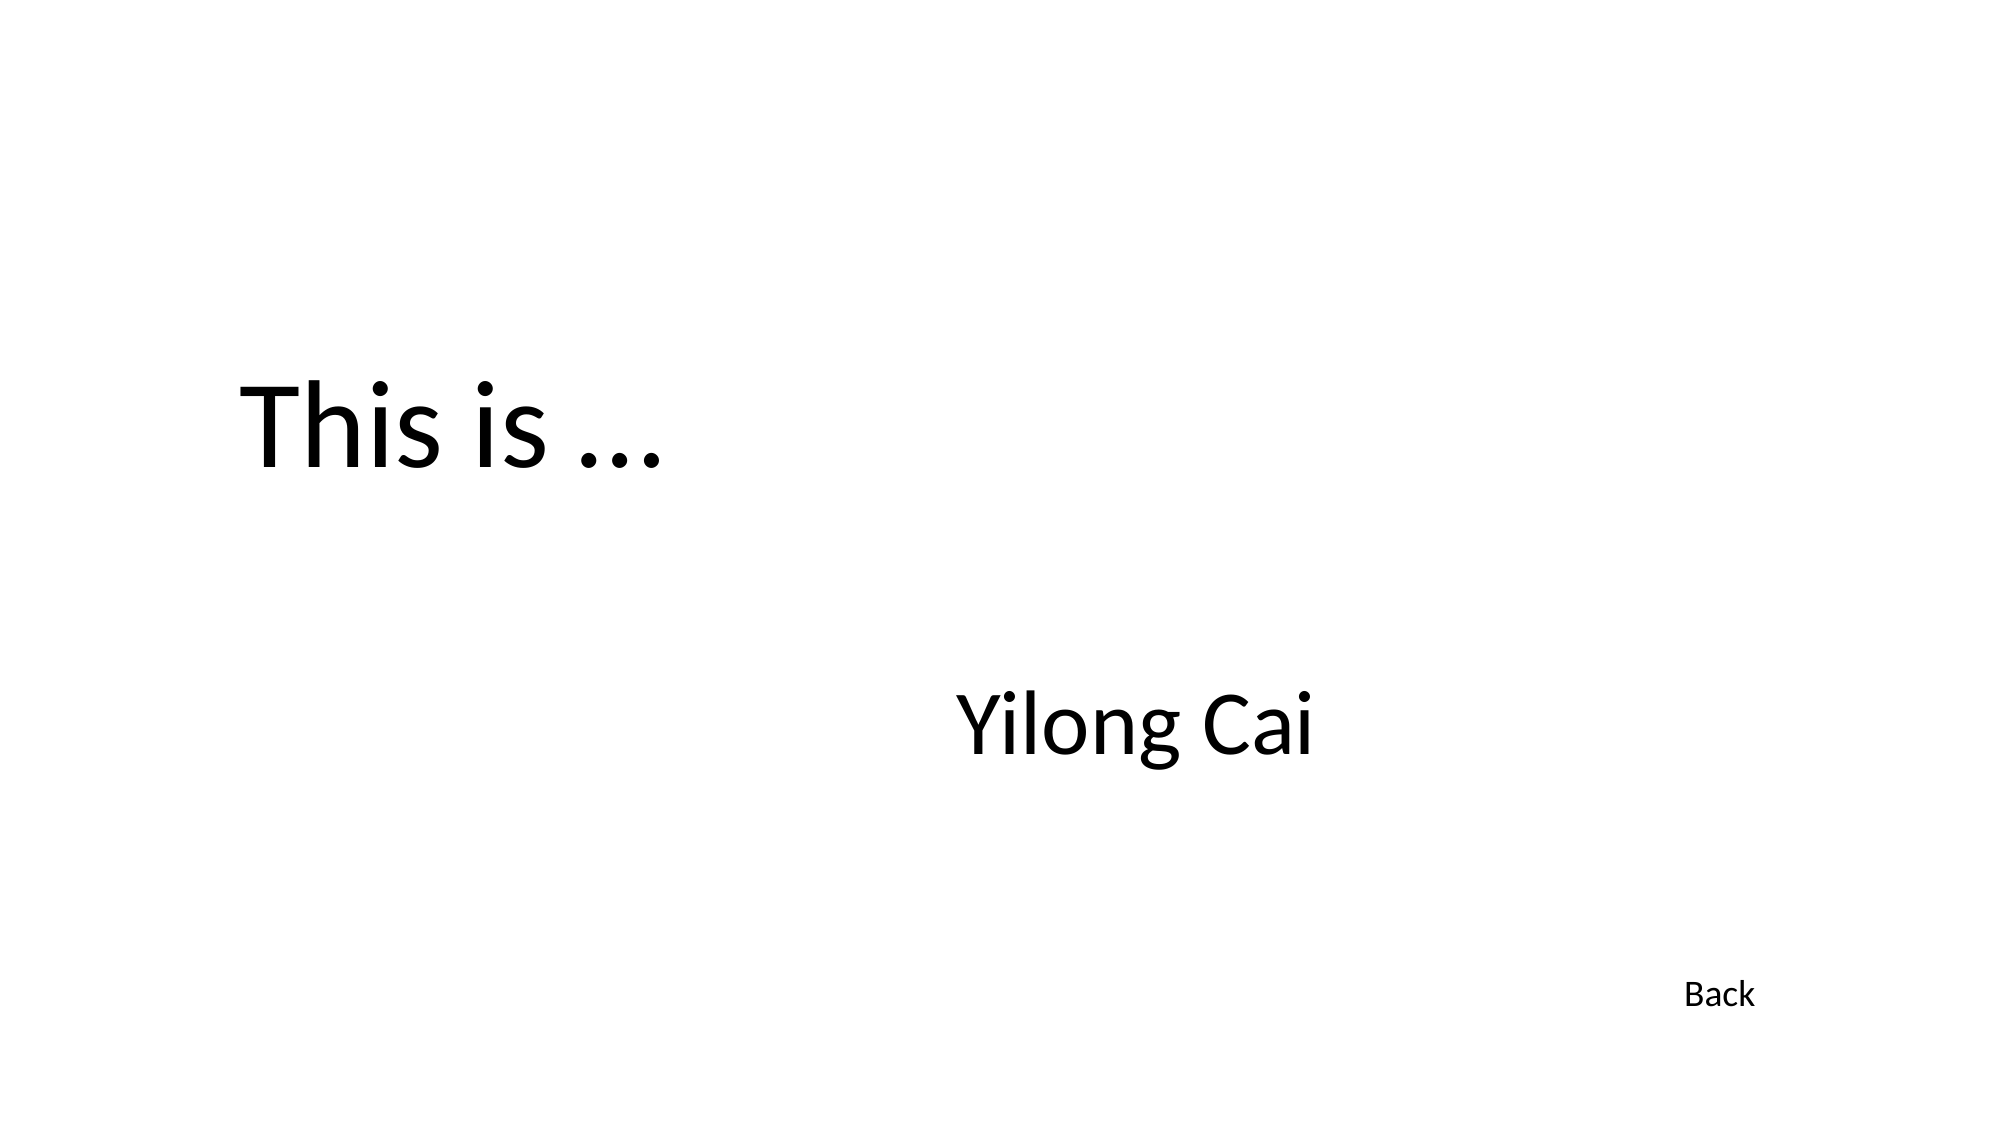

# This is …
Yilong Cai
Back